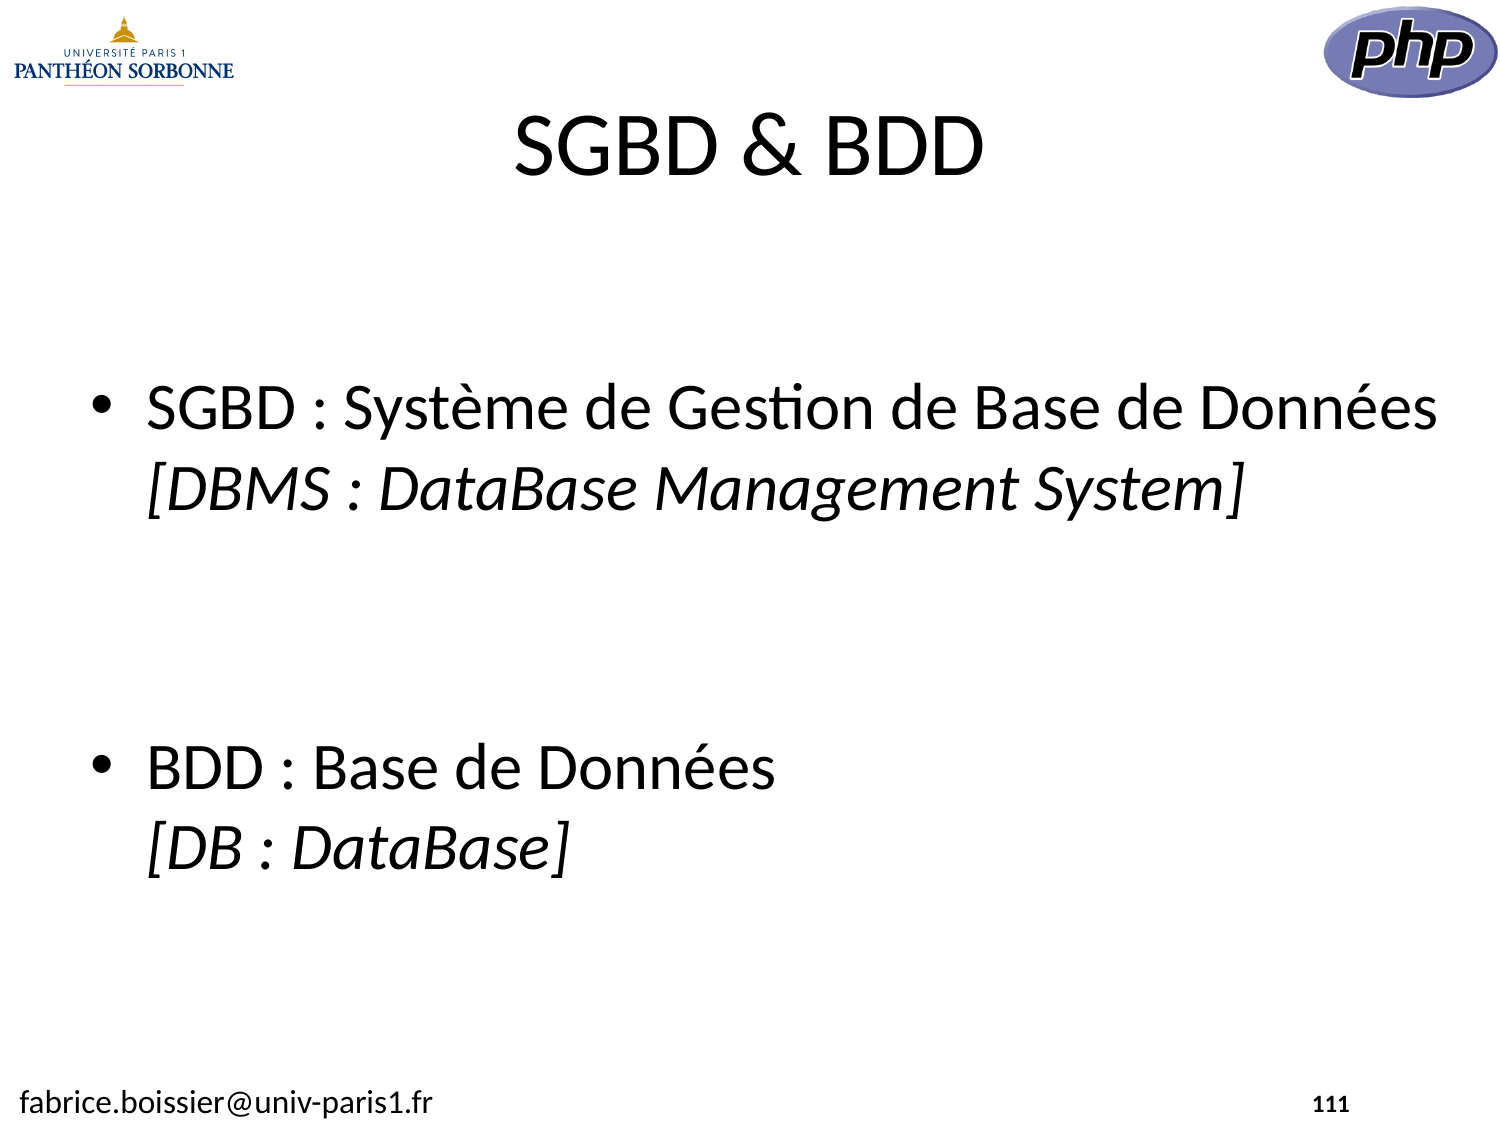

# SGBD & BDD

SGBD : Système de Gestion de Base de Données
[DBMS : DataBase Management System]

BDD : Base de Données
[DB : DataBase]

111